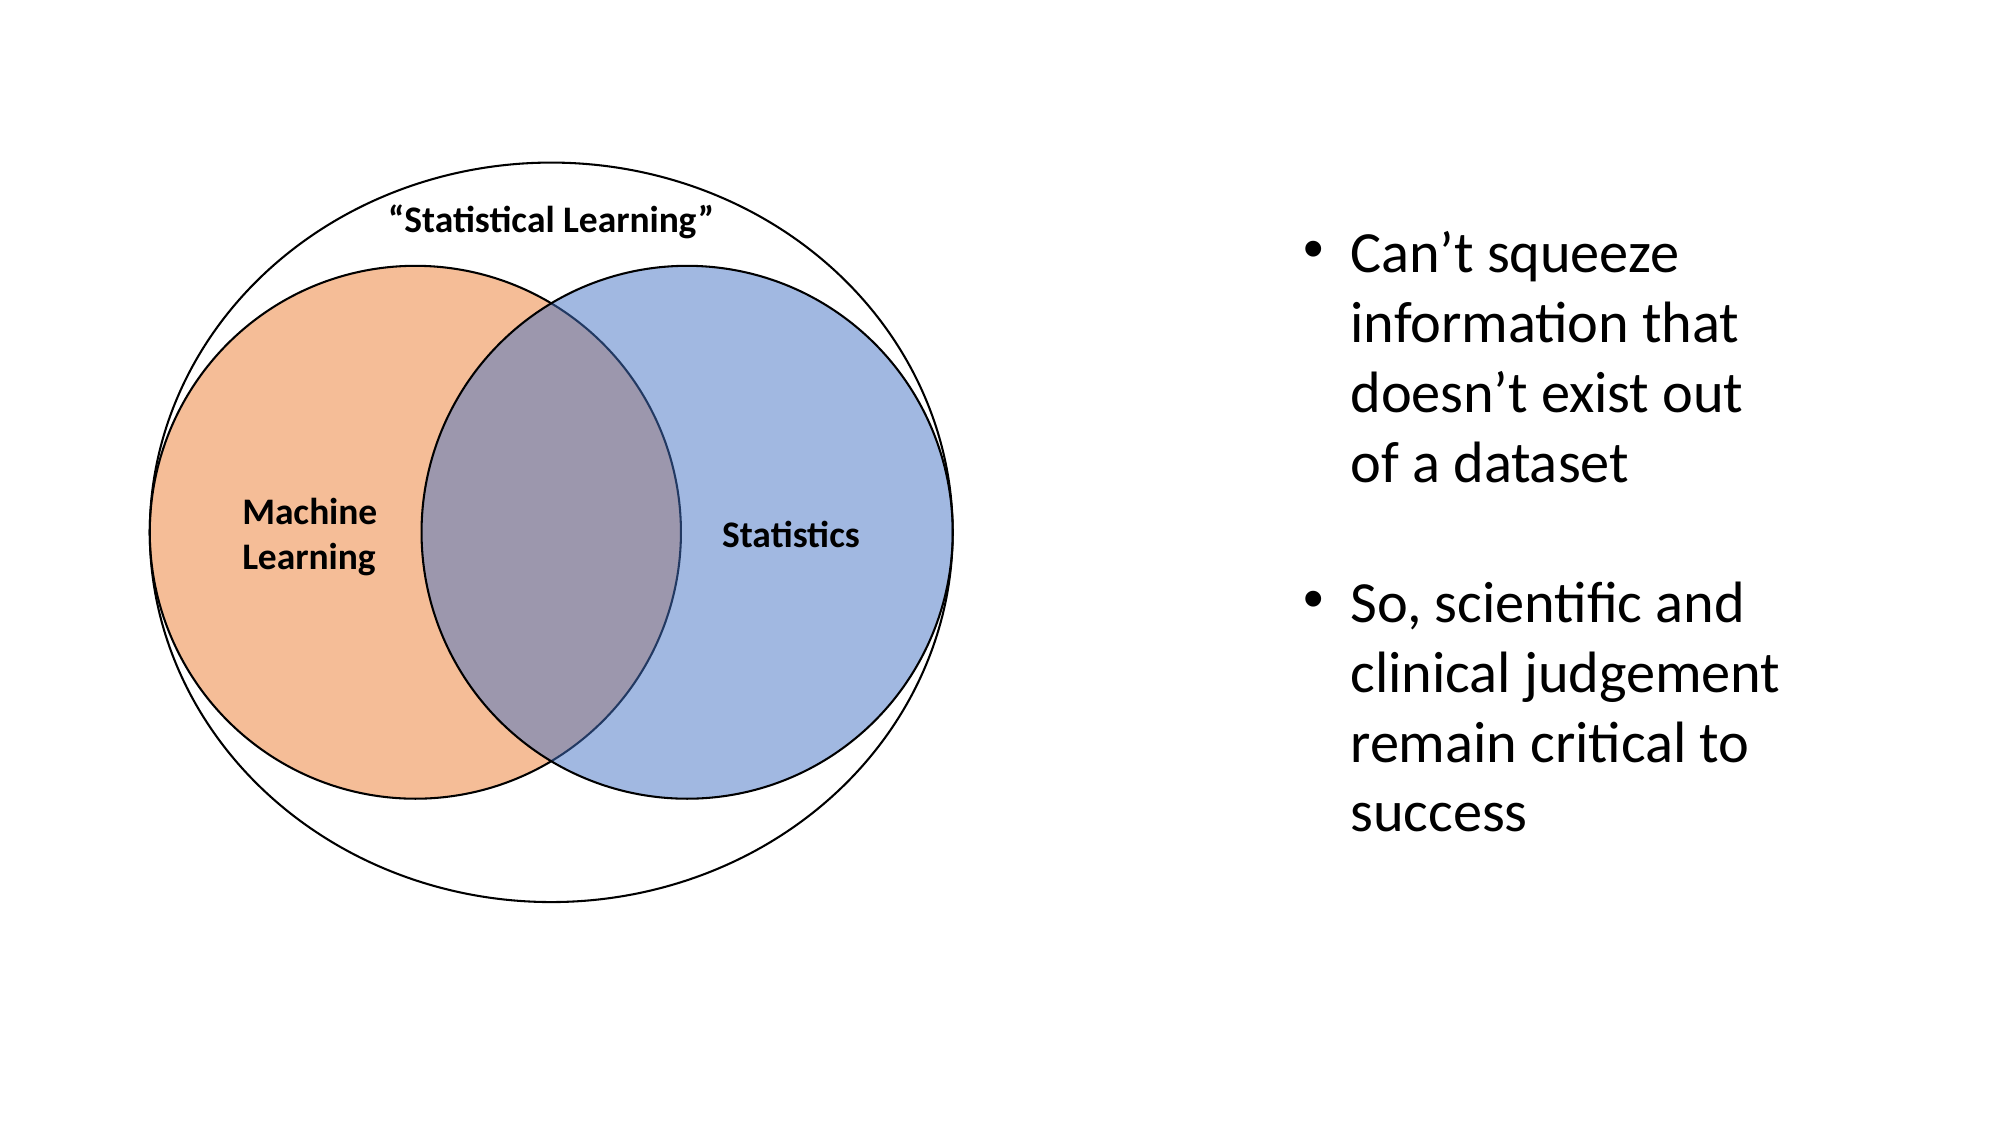

“Statistical Learning”

Can’t squeeze information that doesn’t exist out of a dataset

So, scientific and clinical judgement remain critical to success
Machine
Learning
Statistics